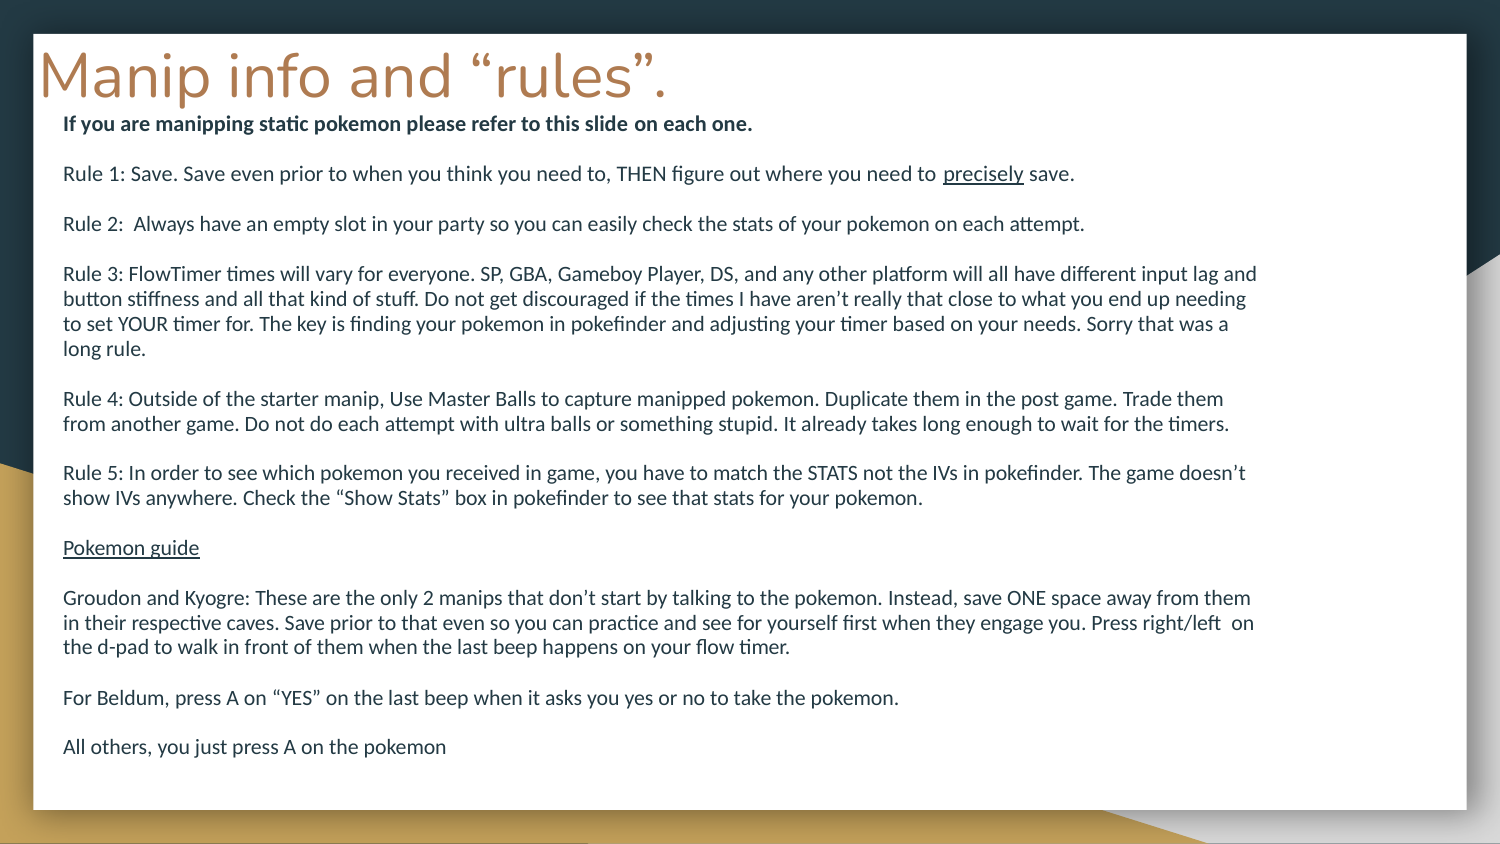

# Manip info and “rules”.
If you are manipping static pokemon please refer to this slide on each one.
Rule 1: Save. Save even prior to when you think you need to, THEN figure out where you need to precisely save.
Rule 2:  Always have an empty slot in your party so you can easily check the stats of your pokemon on each attempt.
Rule 3: FlowTimer times will vary for everyone. SP, GBA, Gameboy Player, DS, and any other platform will all have different input lag and button stiffness and all that kind of stuff. Do not get discouraged if the times I have aren’t really that close to what you end up needing to set YOUR timer for. The key is finding your pokemon in pokefinder and adjusting your timer based on your needs. Sorry that was a long rule.
Rule 4: Outside of the starter manip, Use Master Balls to capture manipped pokemon. Duplicate them in the post game. Trade them from another game. Do not do each attempt with ultra balls or something stupid. It already takes long enough to wait for the timers.
Rule 5: In order to see which pokemon you received in game, you have to match the STATS not the IVs in pokefinder. The game doesn’t show IVs anywhere. Check the “Show Stats” box in pokefinder to see that stats for your pokemon.
Pokemon guide
Groudon and Kyogre: These are the only 2 manips that don’t start by talking to the pokemon. Instead, save ONE space away from them in their respective caves. Save prior to that even so you can practice and see for yourself first when they engage you. Press right/left  on the d-pad to walk in front of them when the last beep happens on your flow timer.
For Beldum, press A on “YES” on the last beep when it asks you yes or no to take the pokemon.
All others, you just press A on the pokemon